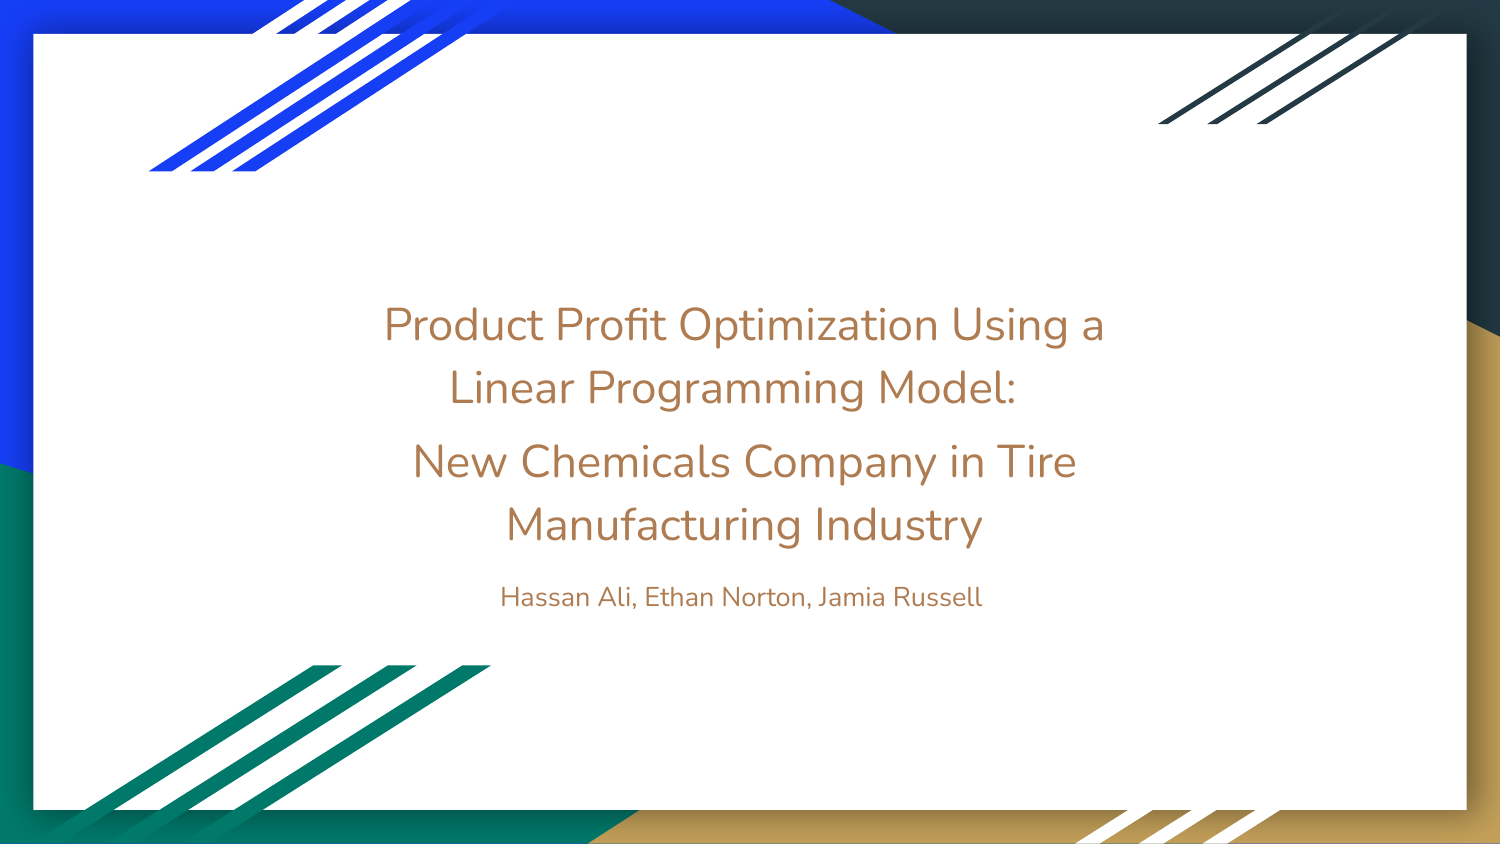

# Product Profit Optimization Using a Linear Programming Model:
New Chemicals Company in Tire Manufacturing Industry
Hassan Ali, Ethan Norton, Jamia Russell